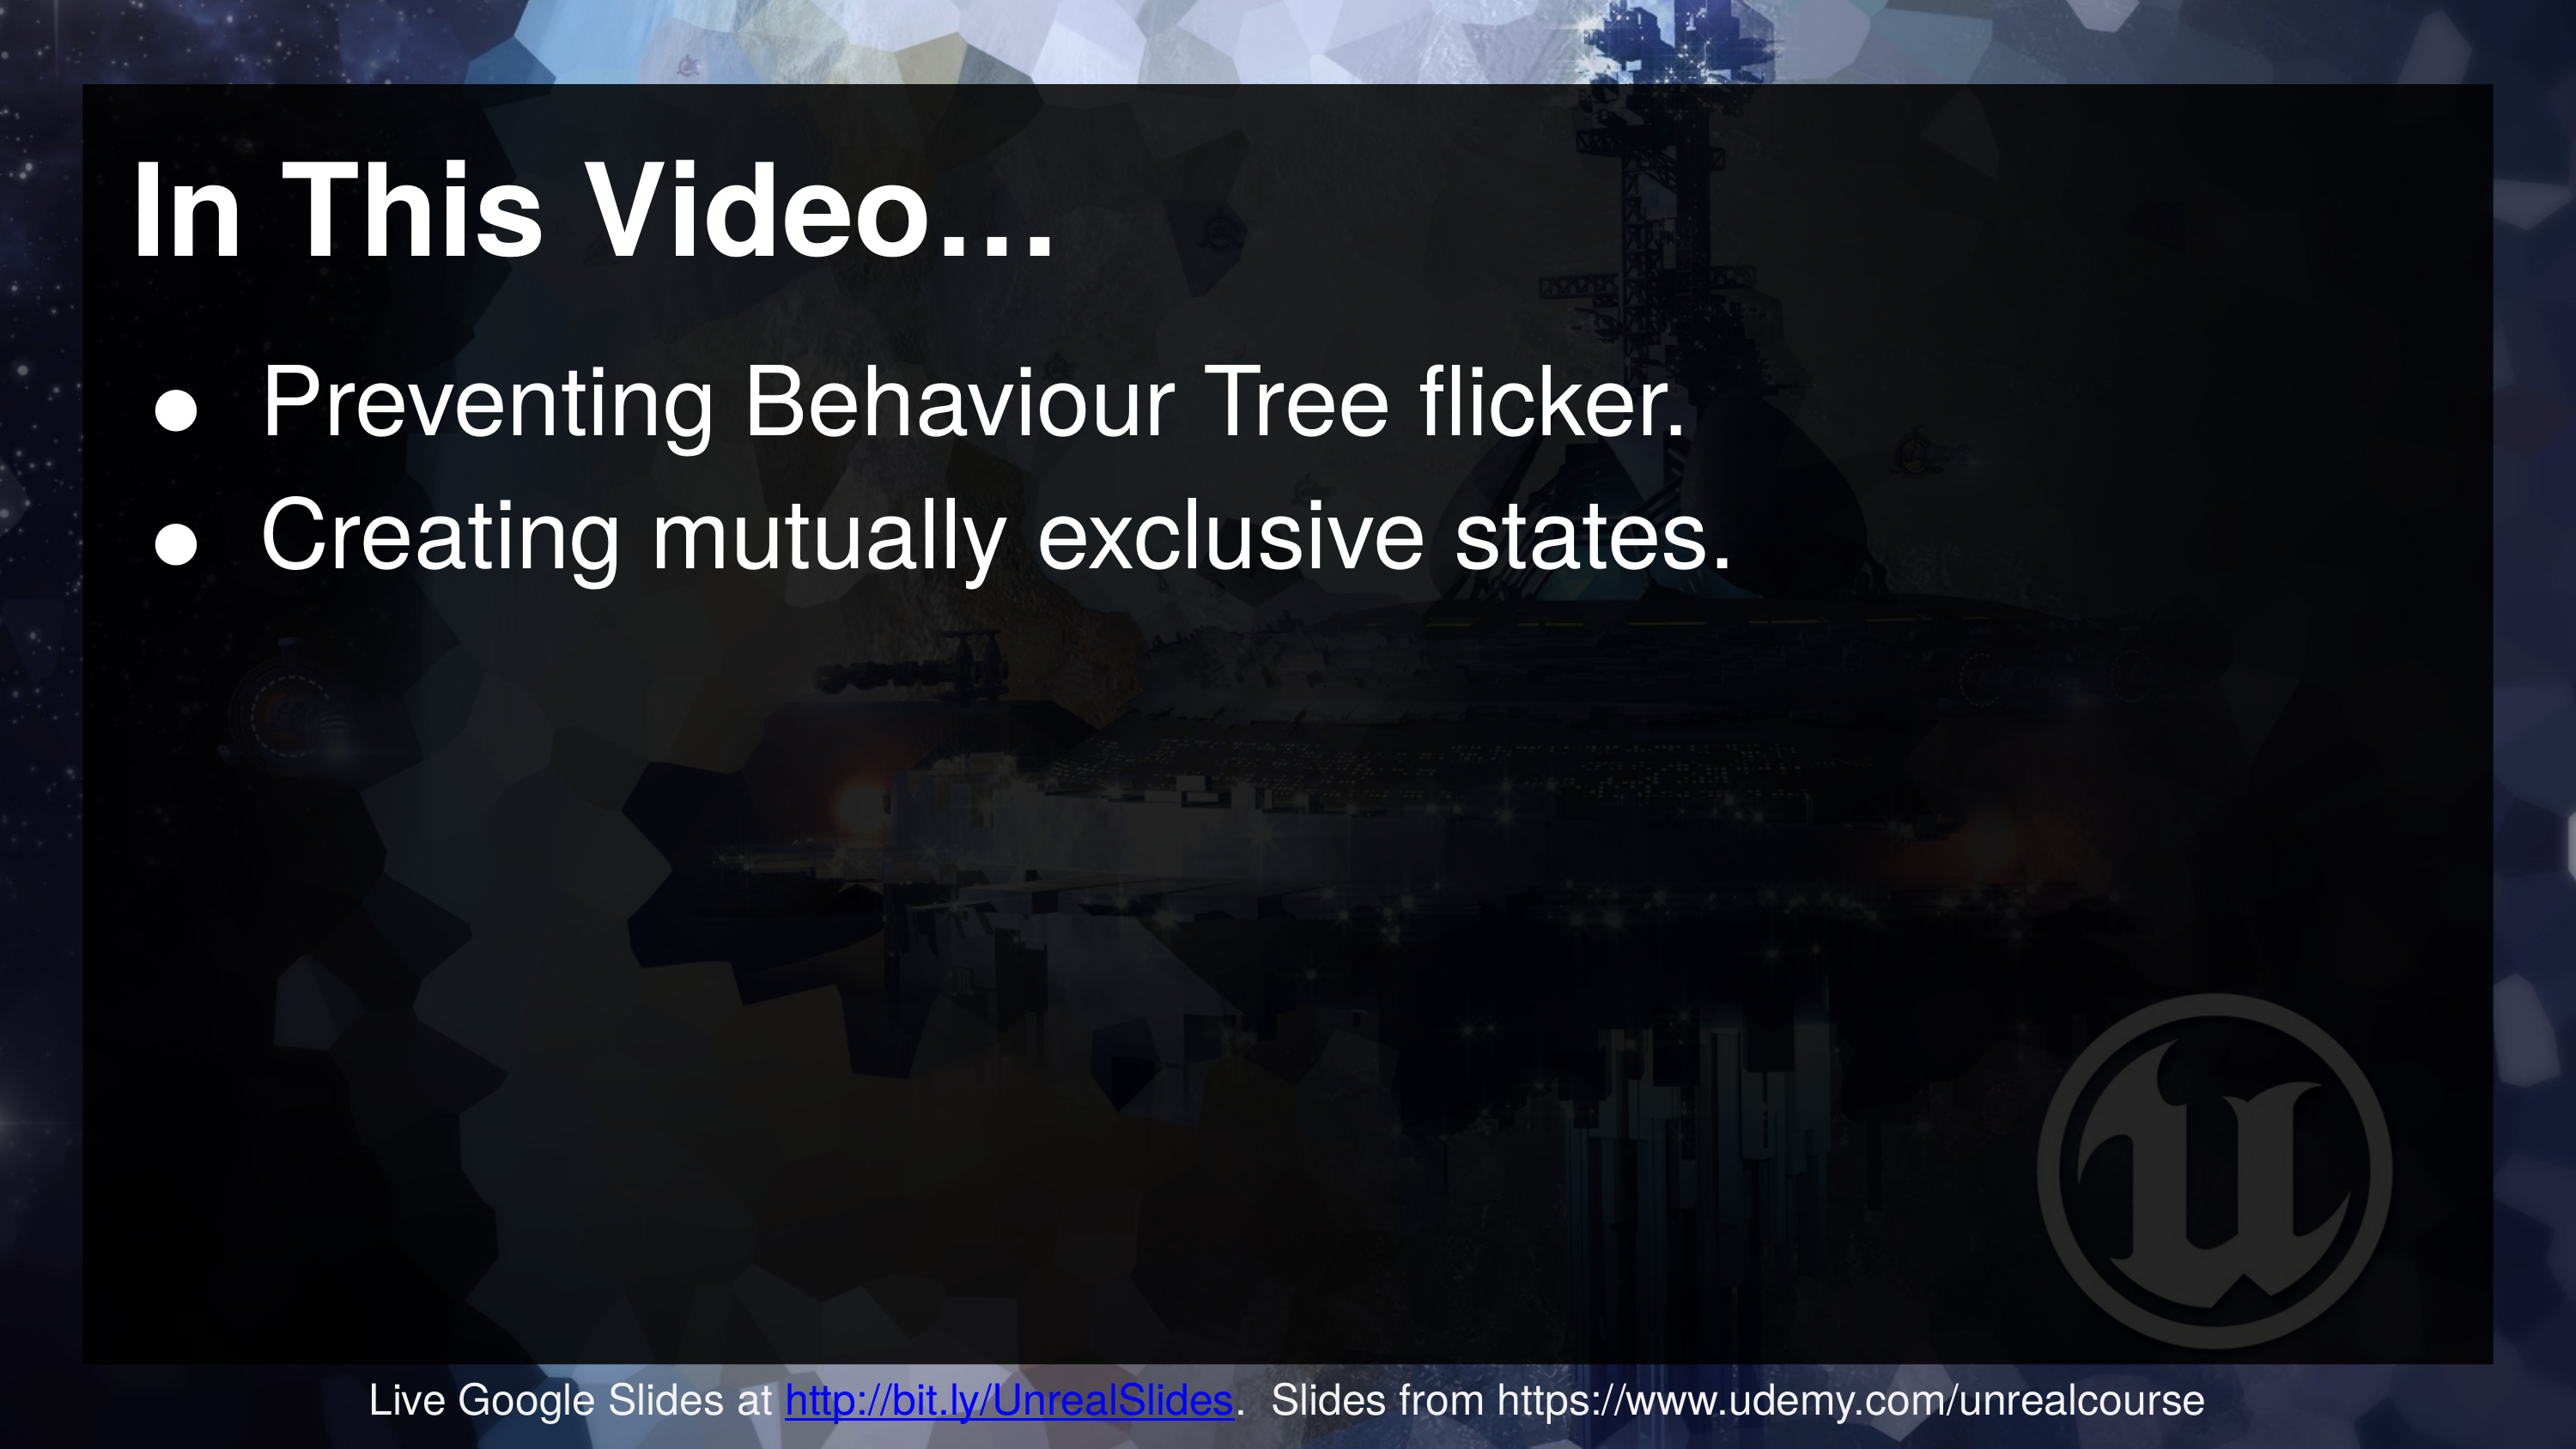

# In This Video…
Preventing Behaviour Tree flicker.
Creating mutually exclusive states.